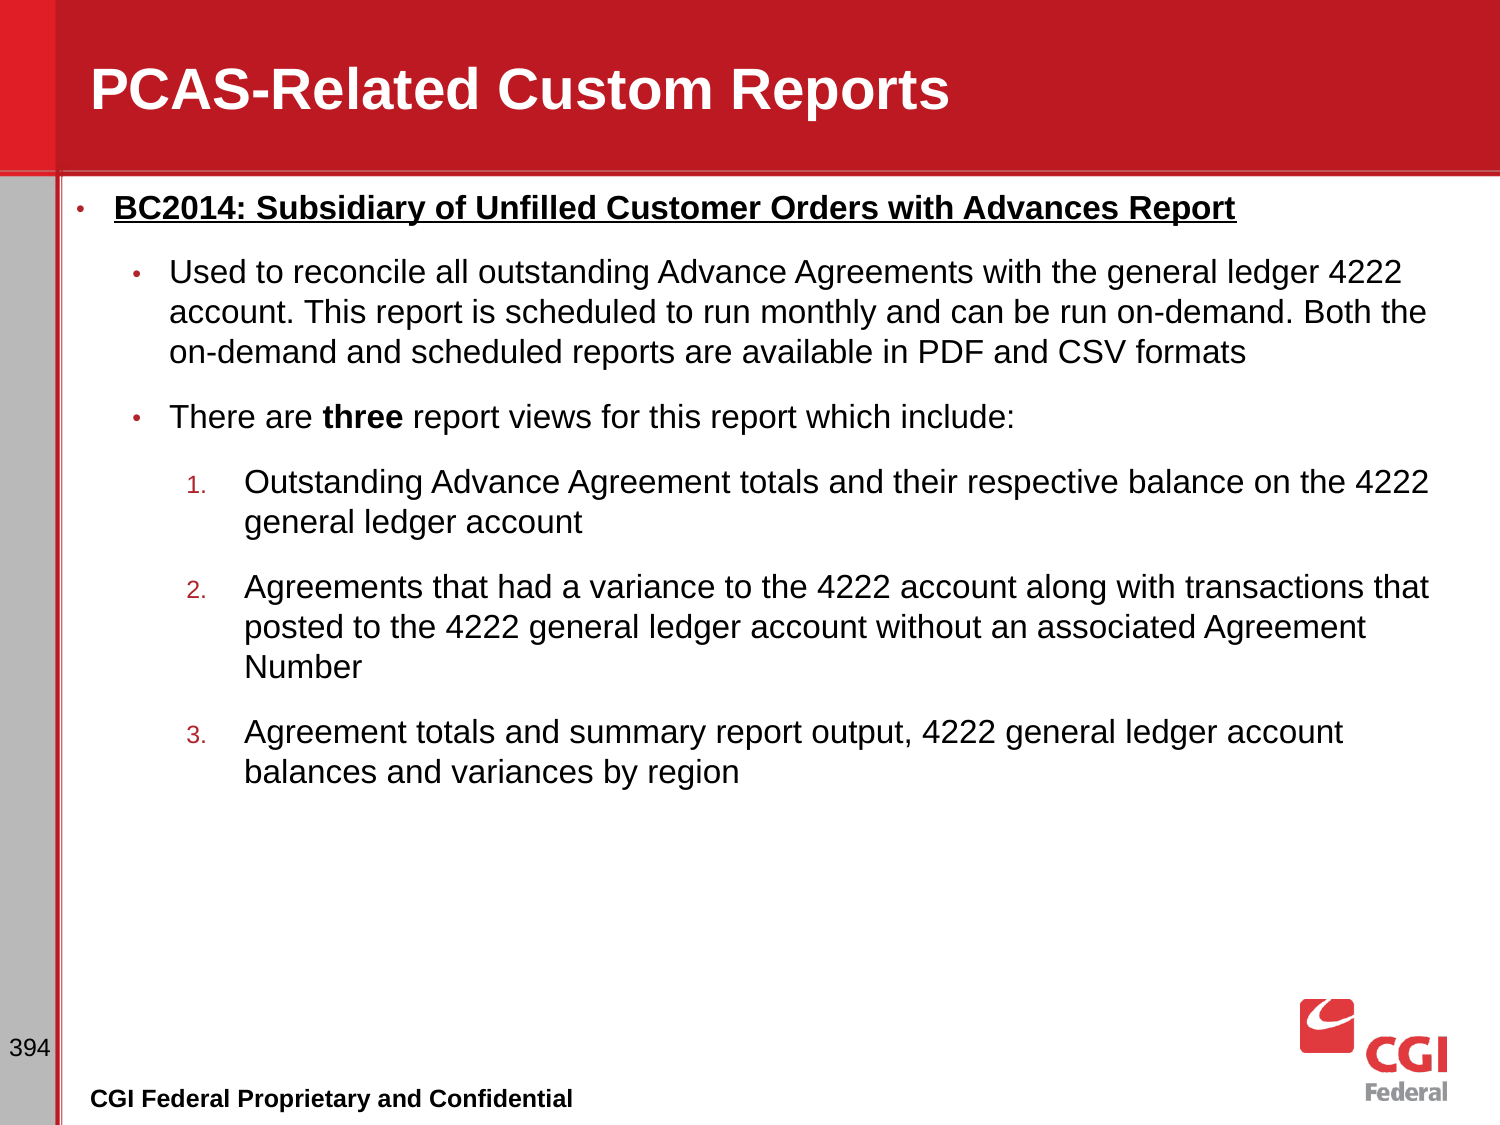

# PCAS-Related Custom Reports
BC2014: Subsidiary of Unfilled Customer Orders with Advances Report
Used to reconcile all outstanding Advance Agreements with the general ledger 4222 account. This report is scheduled to run monthly and can be run on-demand. Both the on-demand and scheduled reports are available in PDF and CSV formats
There are three report views for this report which include:
Outstanding Advance Agreement totals and their respective balance on the 4222 general ledger account
Agreements that had a variance to the 4222 account along with transactions that posted to the 4222 general ledger account without an associated Agreement Number
Agreement totals and summary report output, 4222 general ledger account balances and variances by region

394
CGI Federal Proprietary and Confidential